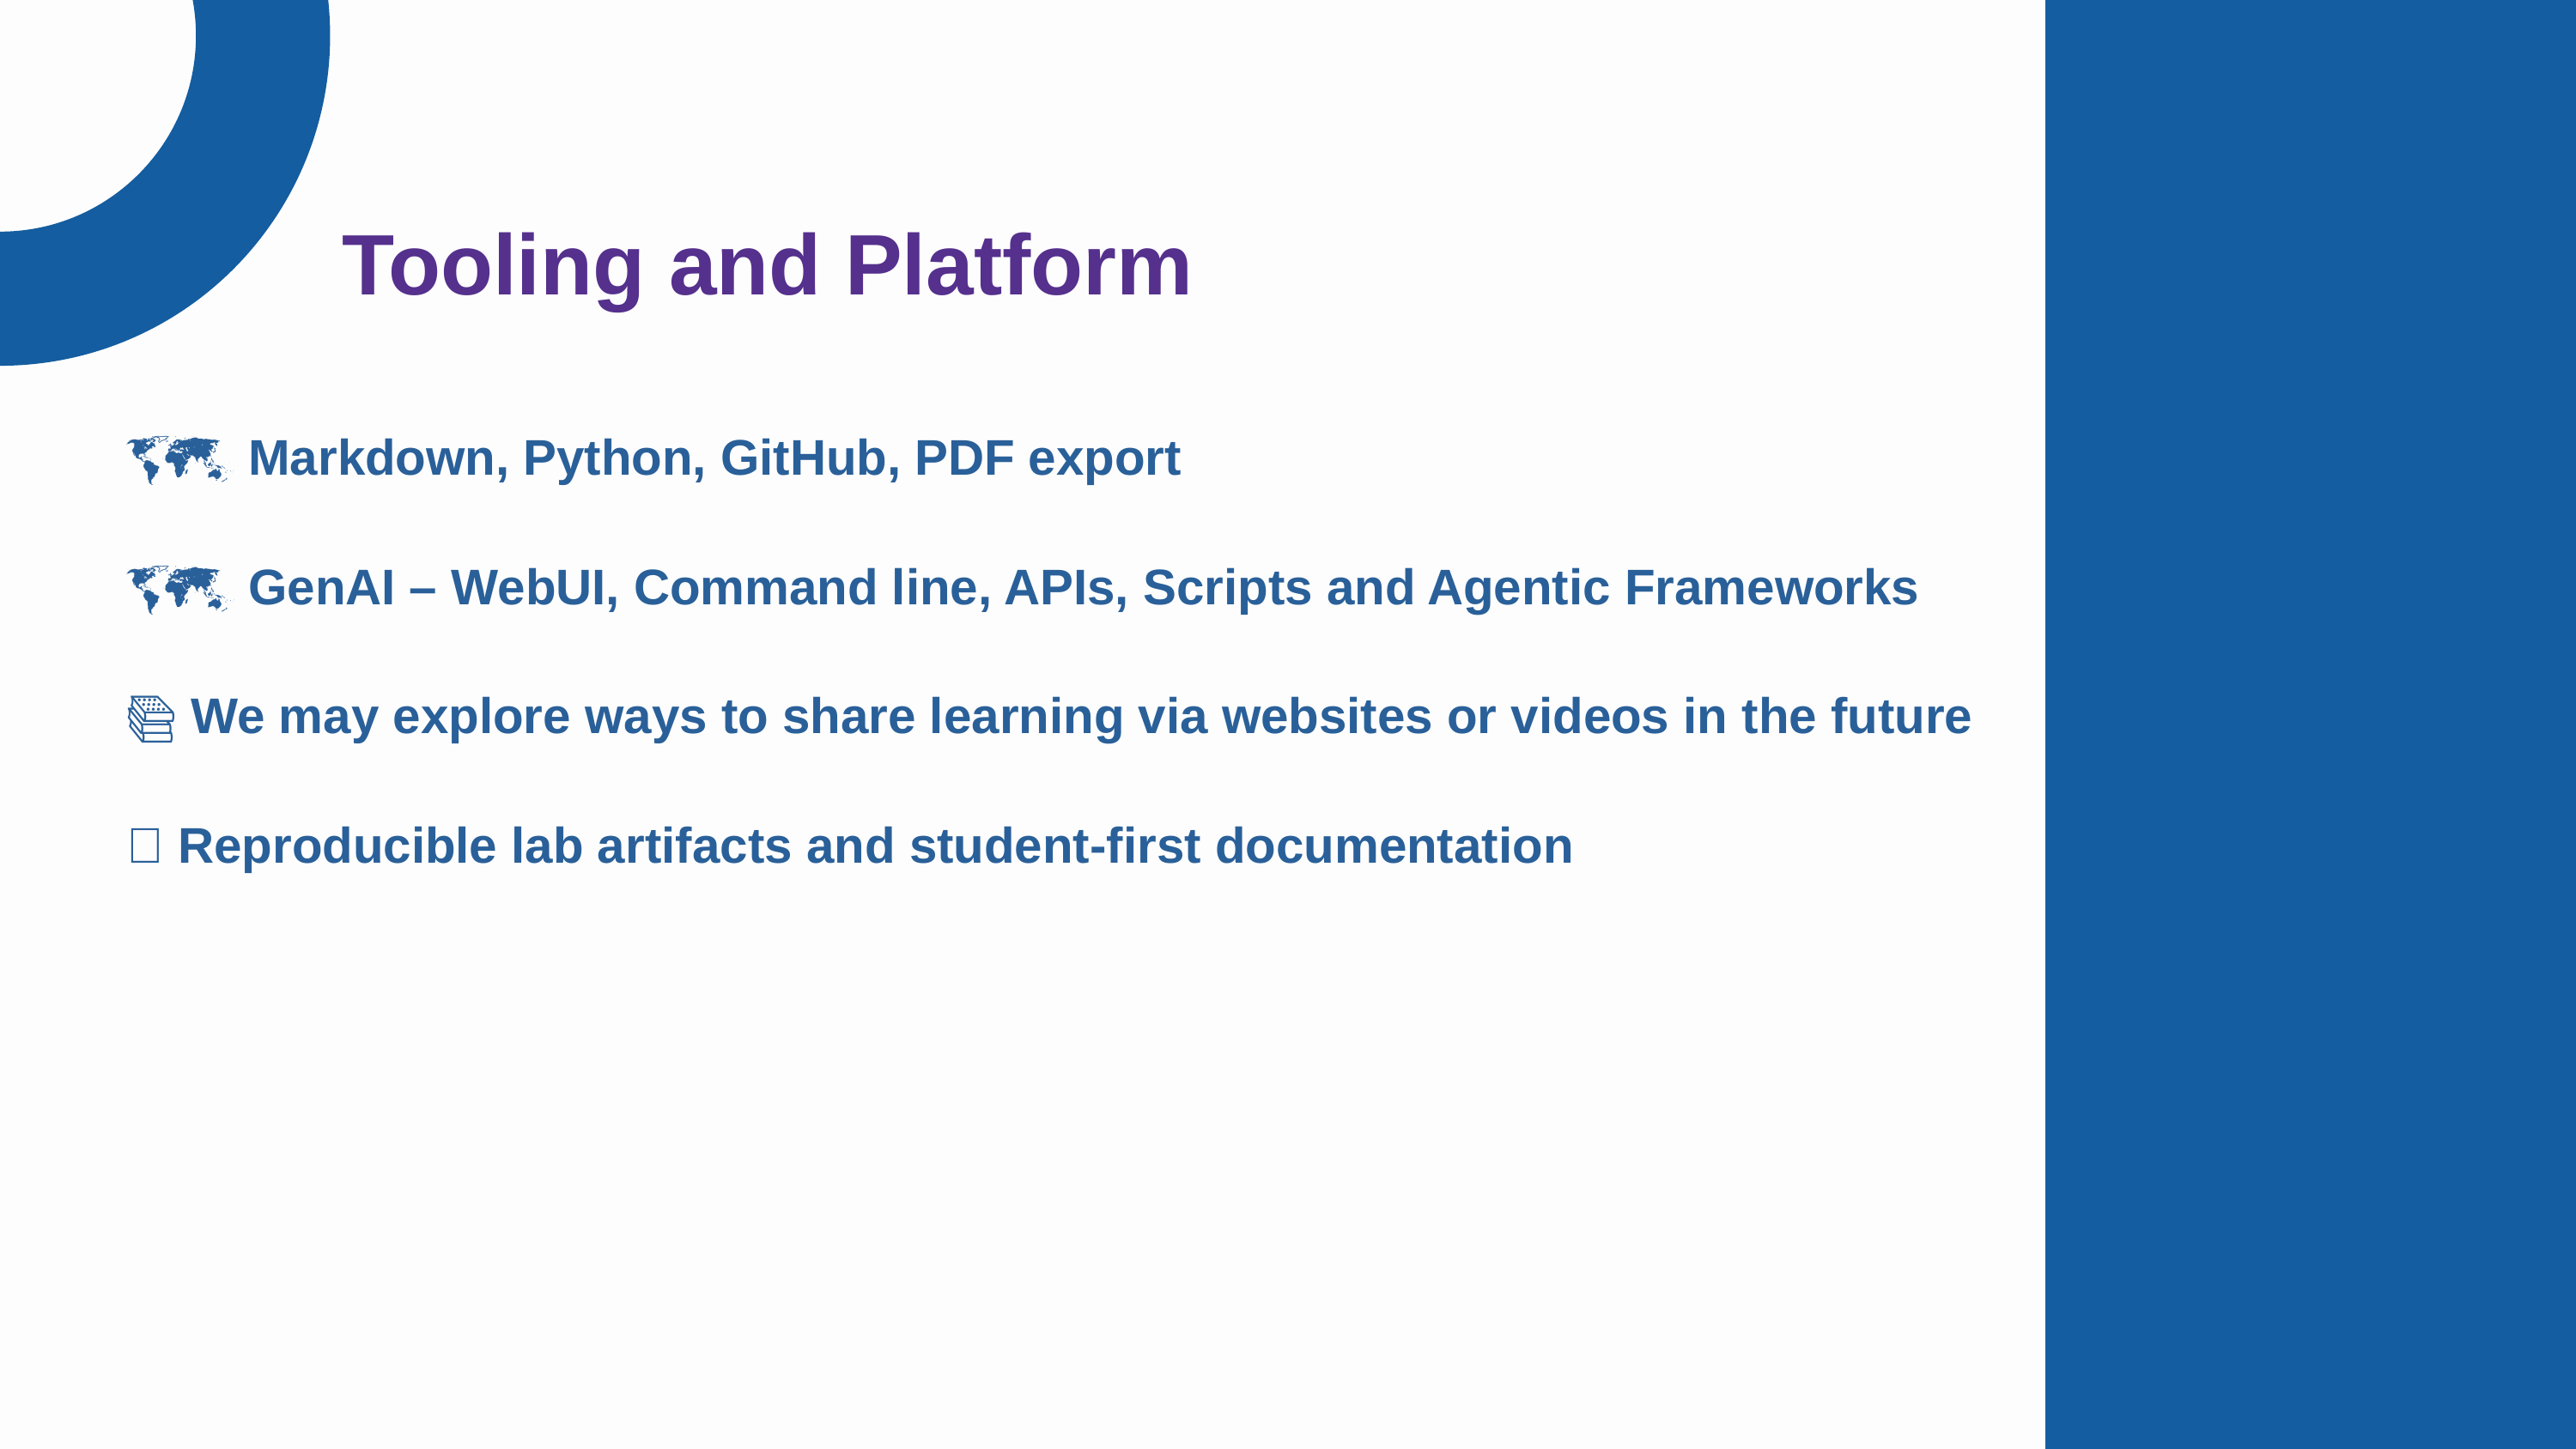

Tooling and Platform
Inaugural Session

🗺️ Markdown, Python, GitHub, PDF export
🗺️ GenAI – WebUI, Command line, APIs, Scripts and Agentic Frameworks
📚 We may explore ways to share learning via websites or videos in the future
🧪 Reproducible lab artifacts and student-first documentation